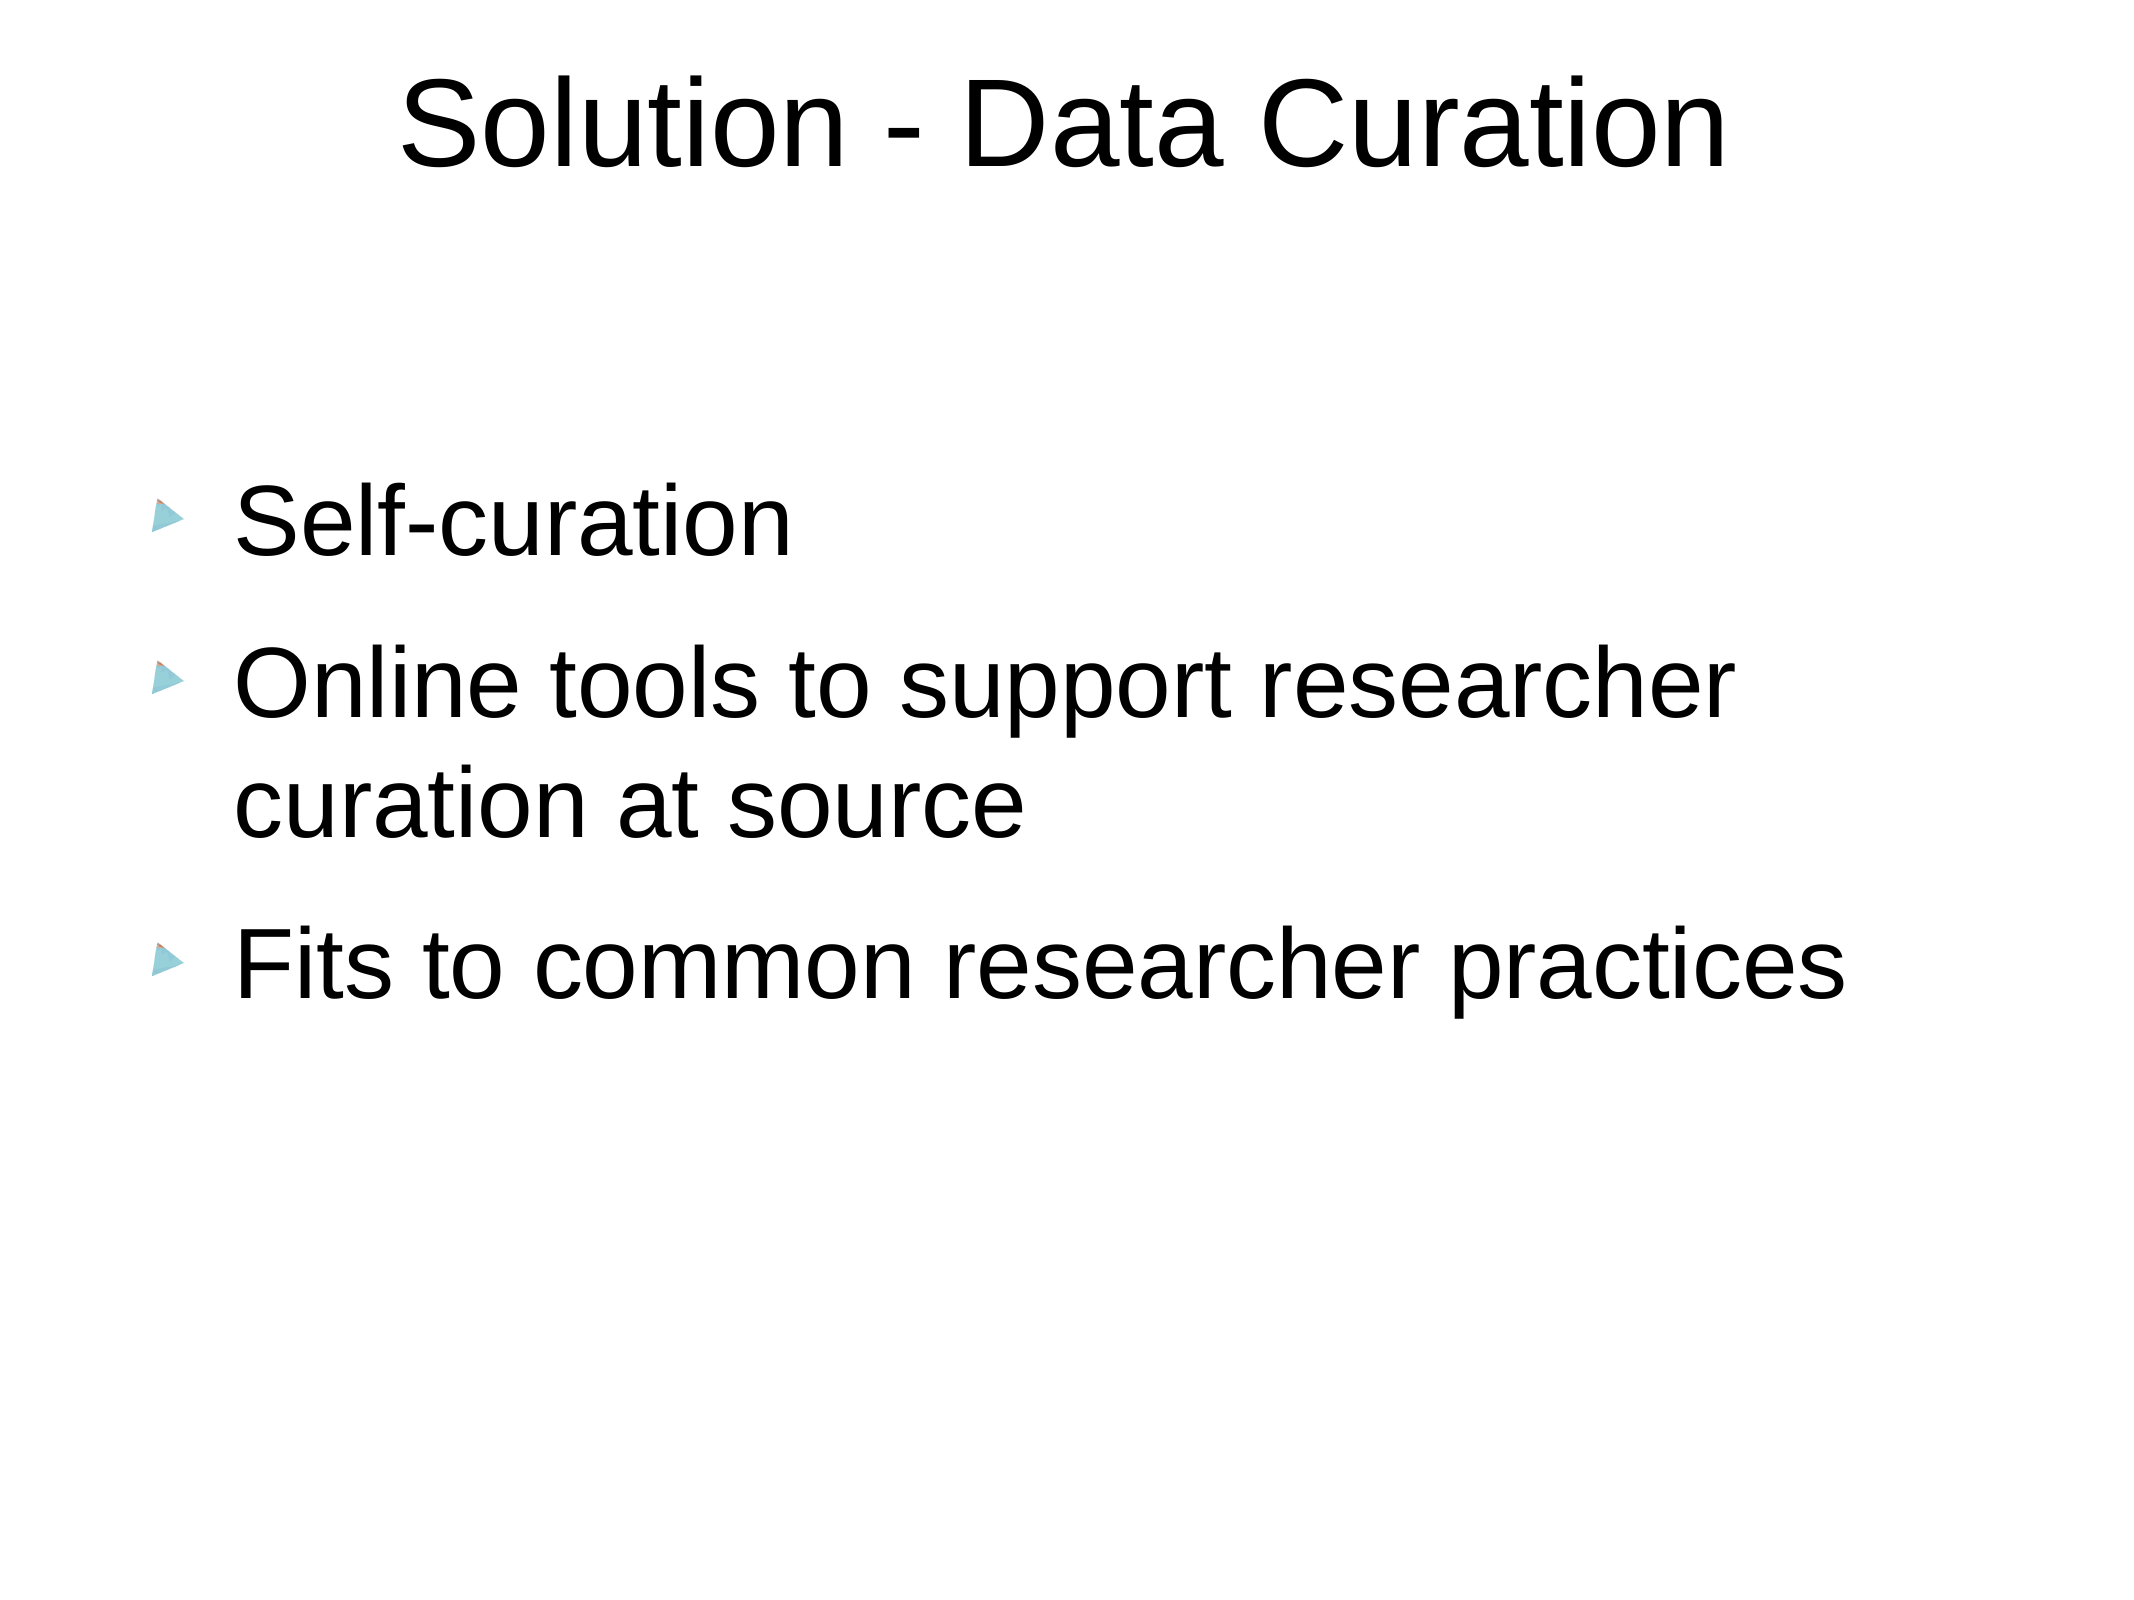

# Solution - Data Curation
Self-curation
Online tools to support researcher curation at source
Fits to common researcher practices